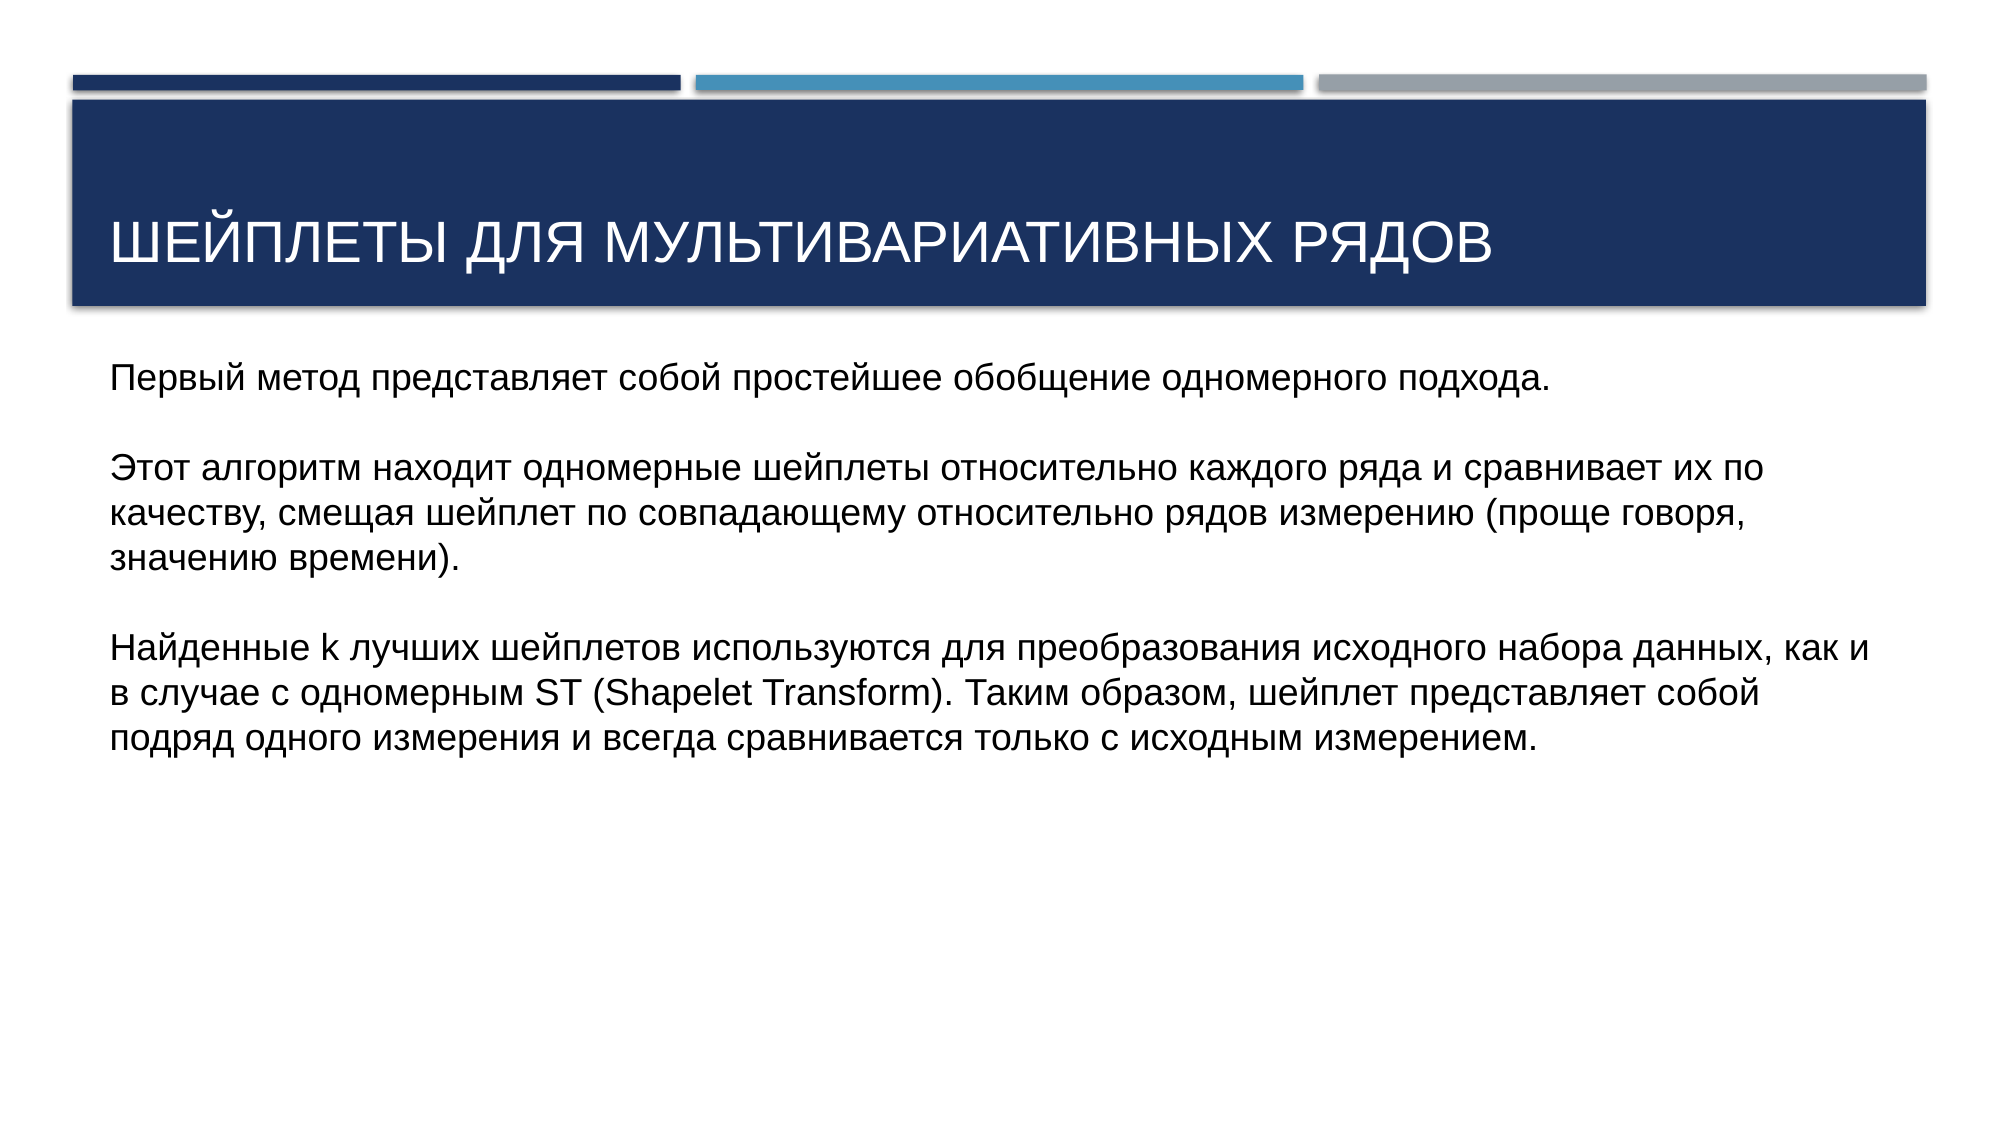

# ШЕЙПЛЕТЫ ДЛЯ МУЛЬТИВАРИАТИВНЫХ РЯДОВ
Первый метод представляет собой простейшее обобщение одномерного подхода.

Этот алгоритм находит одномерные шейплеты относительно каждого ряда и сравнивает их по качеству, смещая шейплет по совпадающему относительно рядов измерению (проще говоря, значению времени).

Найденные k лучших шейплетов используются для преобразования исходного набора данных, как и в случае с одномерным ST (Shapelet Transform). Таким образом, шейплет представляет собой подряд одного измерения и всегда сравнивается только с исходным измерением.